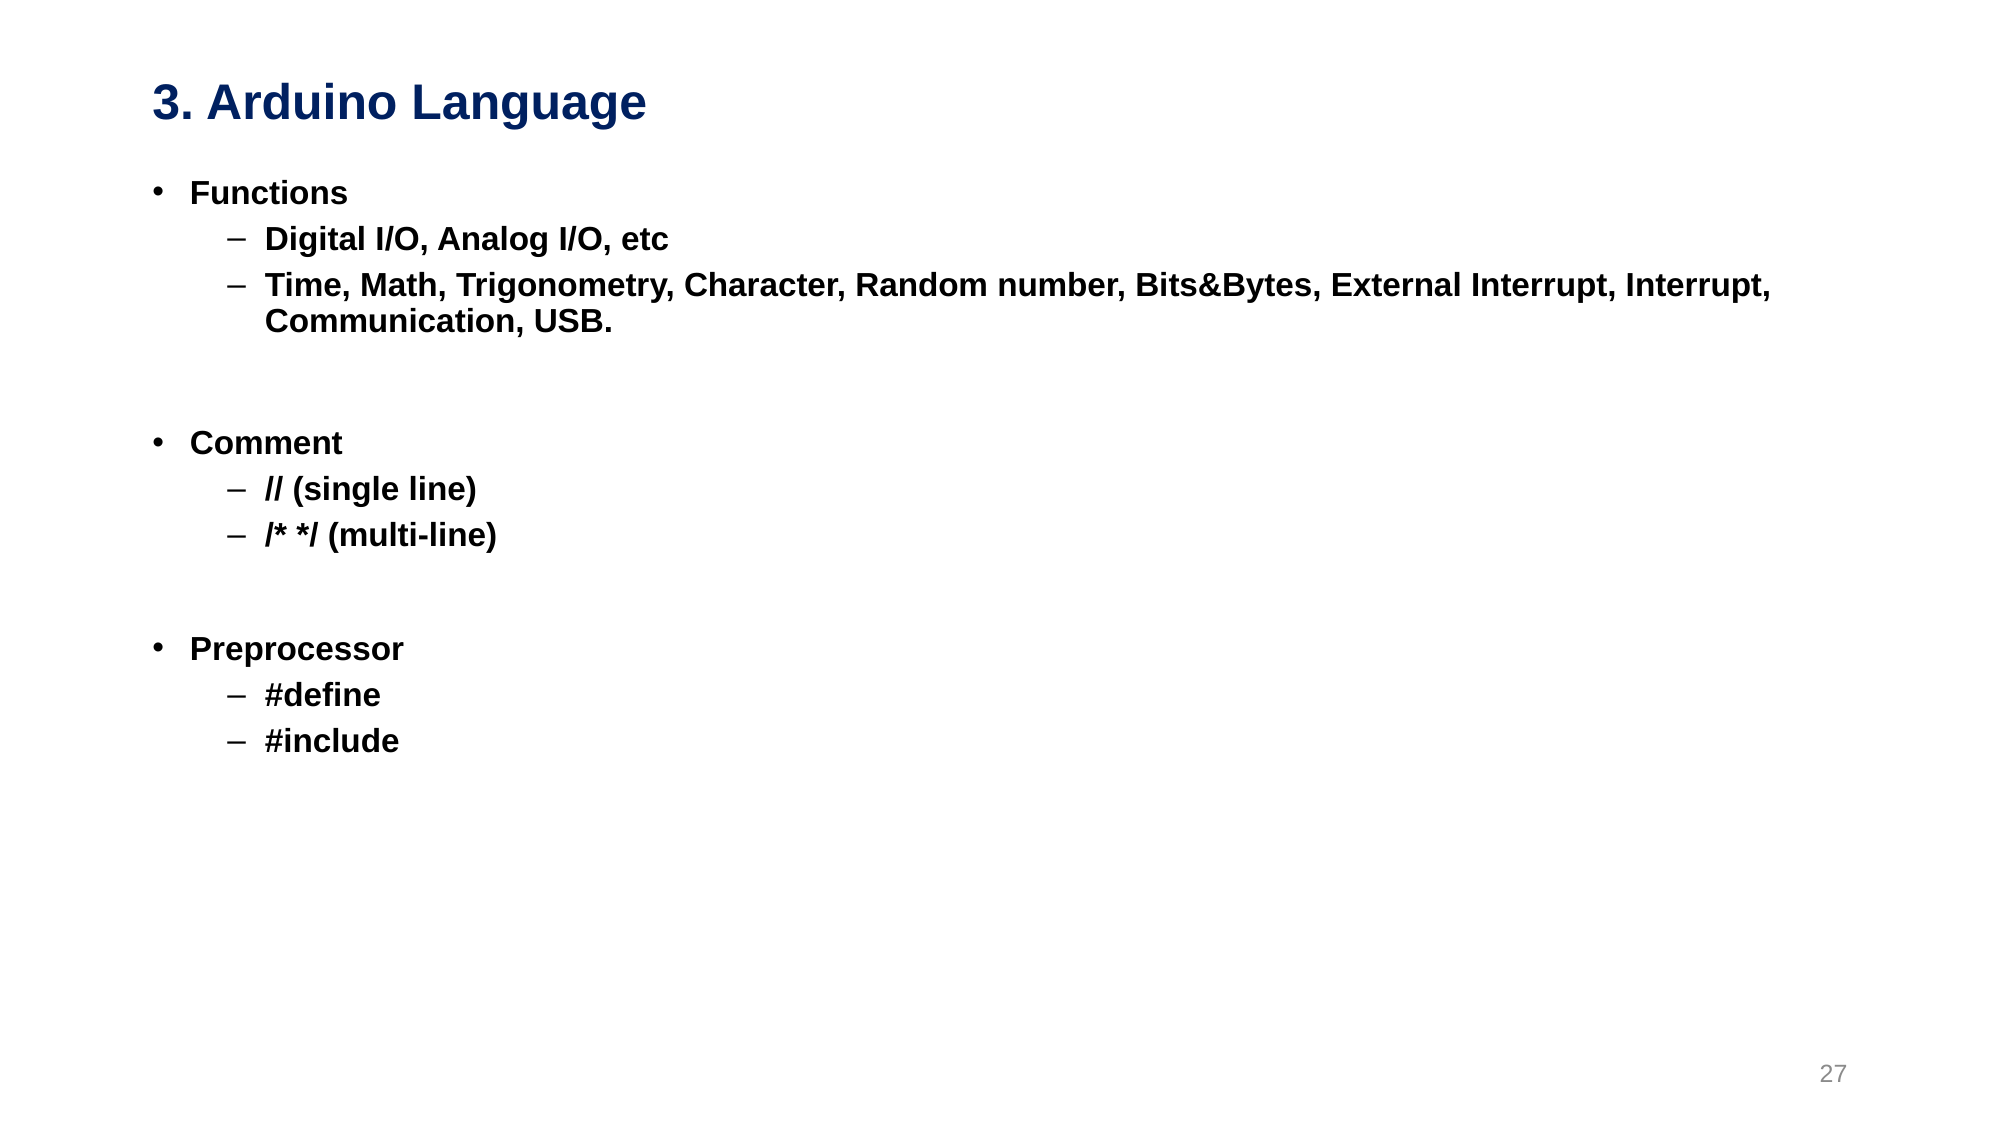

# 3. Arduino Language
Functions
Digital I/O, Analog I/O, etc
Time, Math, Trigonometry, Character, Random number, Bits&Bytes, External Interrupt, Interrupt, Communication, USB.

Comment
// (single line)
/* */ (multi-line)

Preprocessor
#define
#include

27